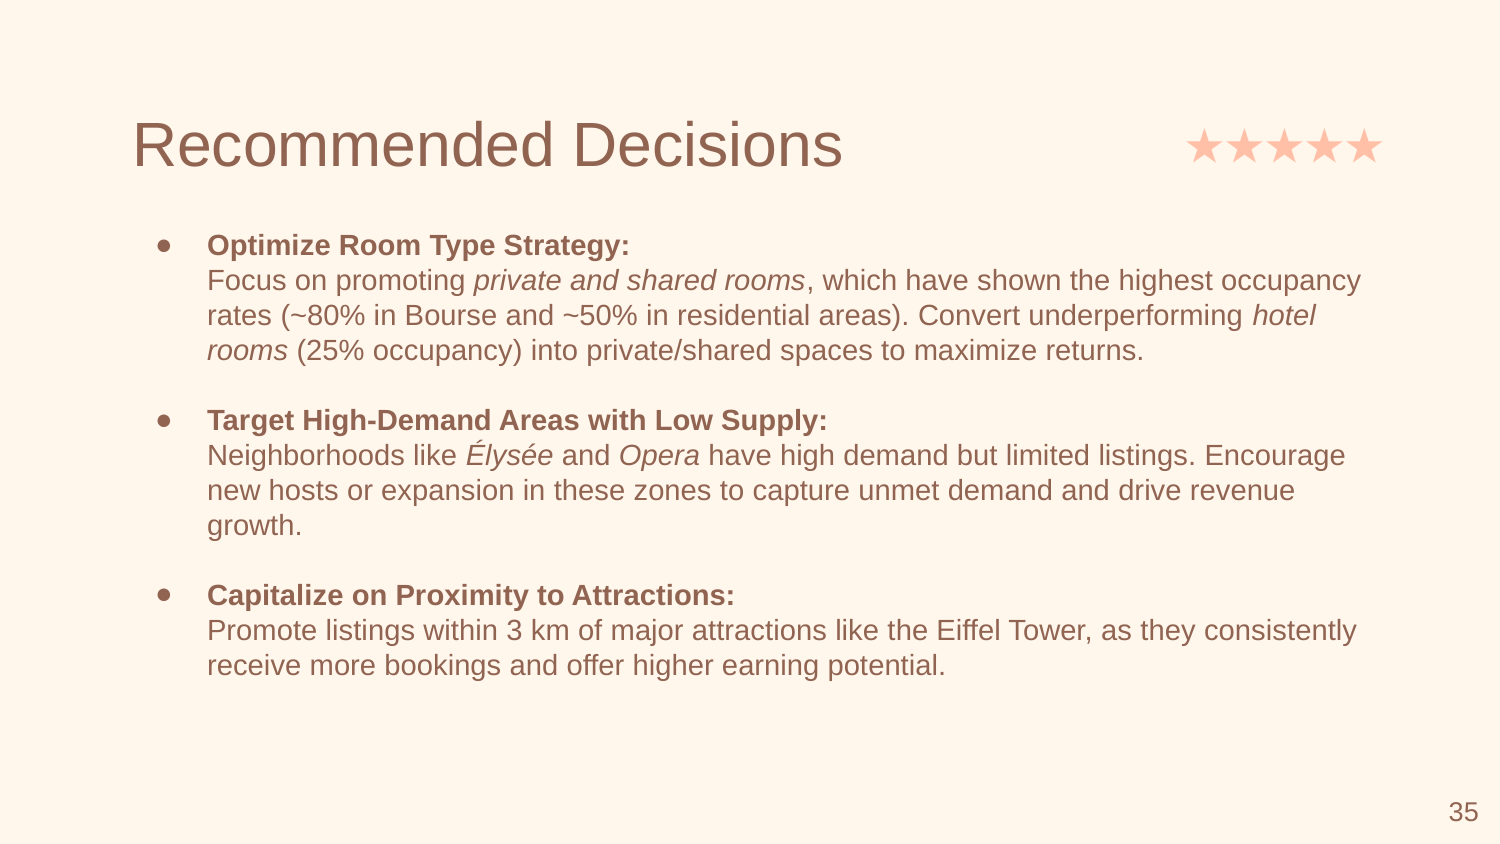

# Recommended Decisions
Optimize Room Type Strategy:
Focus on promoting private and shared rooms, which have shown the highest occupancy rates (~80% in Bourse and ~50% in residential areas). Convert underperforming hotel rooms (25% occupancy) into private/shared spaces to maximize returns.

Target High-Demand Areas with Low Supply:
Neighborhoods like Élysée and Opera have high demand but limited listings. Encourage new hosts or expansion in these zones to capture unmet demand and drive revenue growth.

Capitalize on Proximity to Attractions:
Promote listings within 3 km of major attractions like the Eiffel Tower, as they consistently receive more bookings and offer higher earning potential.
35